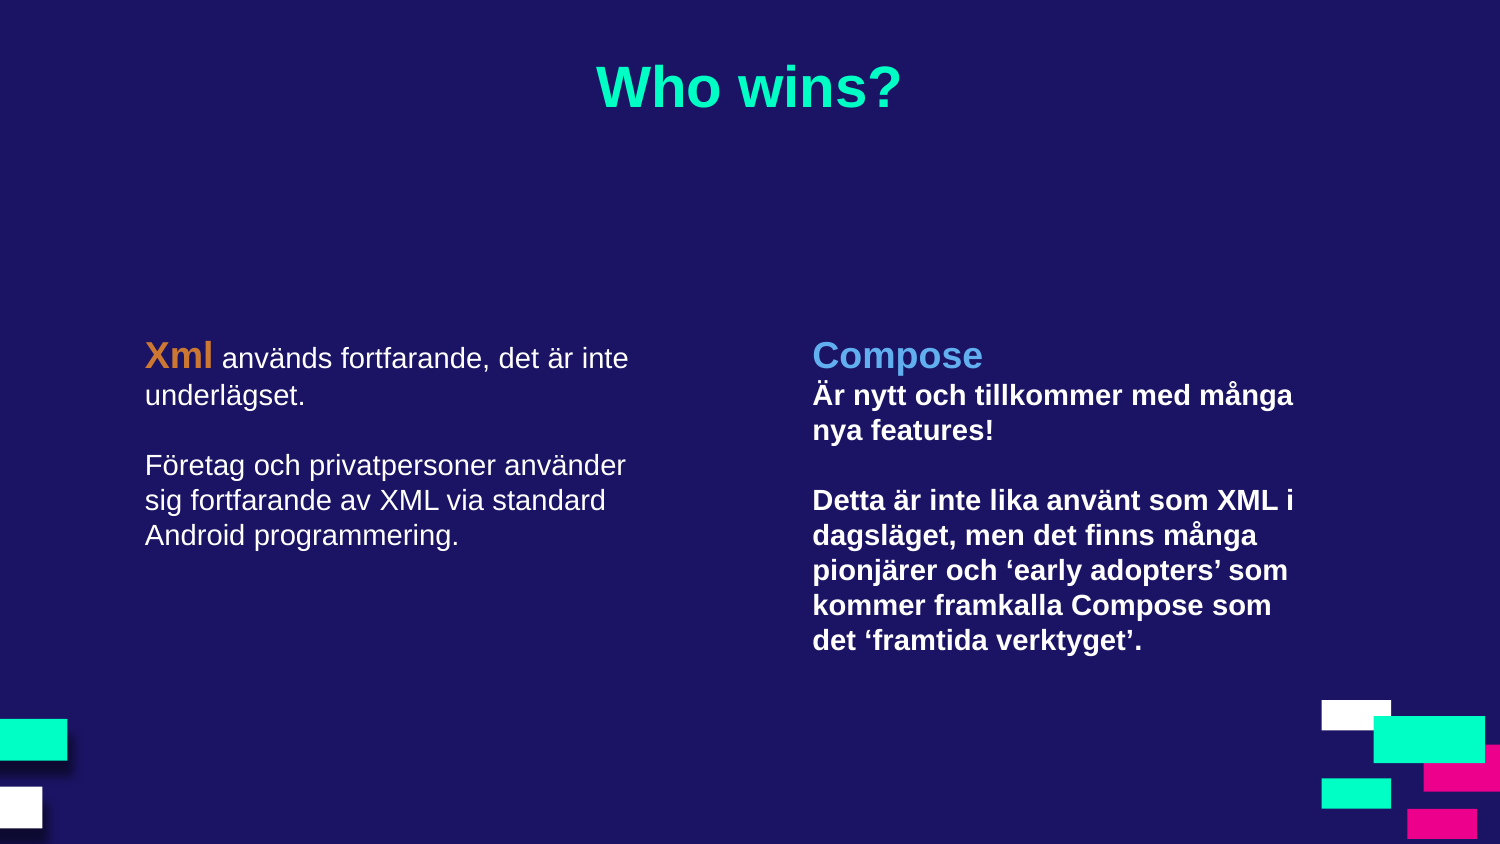

Who wins?
Compose
Är nytt och tillkommer med många nya features!

Detta är inte lika använt som XML i dagsläget, men det finns många pionjärer och ‘early adopters’ som kommer framkalla Compose som det ‘framtida verktyget’.

Xml används fortfarande, det är inte underlägset.

Företag och privatpersoner använder sig fortfarande av XML via standard Android programmering.